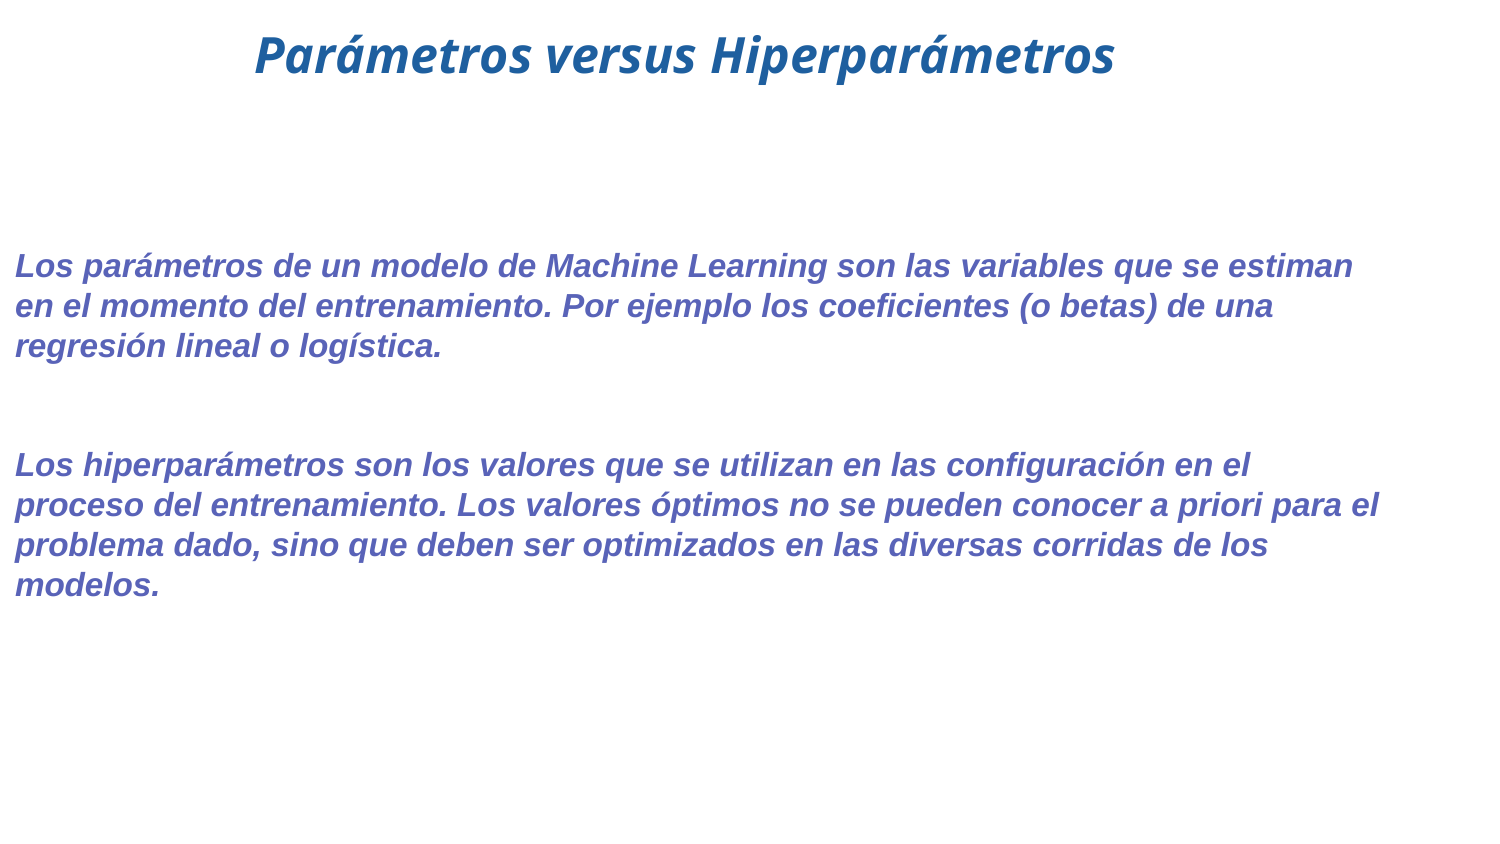

Parámetros versus Hiperparámetros

Los parámetros de un modelo de Machine Learning son las variables que se estiman en el momento del entrenamiento. Por ejemplo los coeficientes (o betas) de una regresión lineal o logística.

Los hiperparámetros son los valores que se utilizan en las configuración en el proceso del entrenamiento. Los valores óptimos no se pueden conocer a priori para el problema dado, sino que deben ser optimizados en las diversas corridas de los modelos.